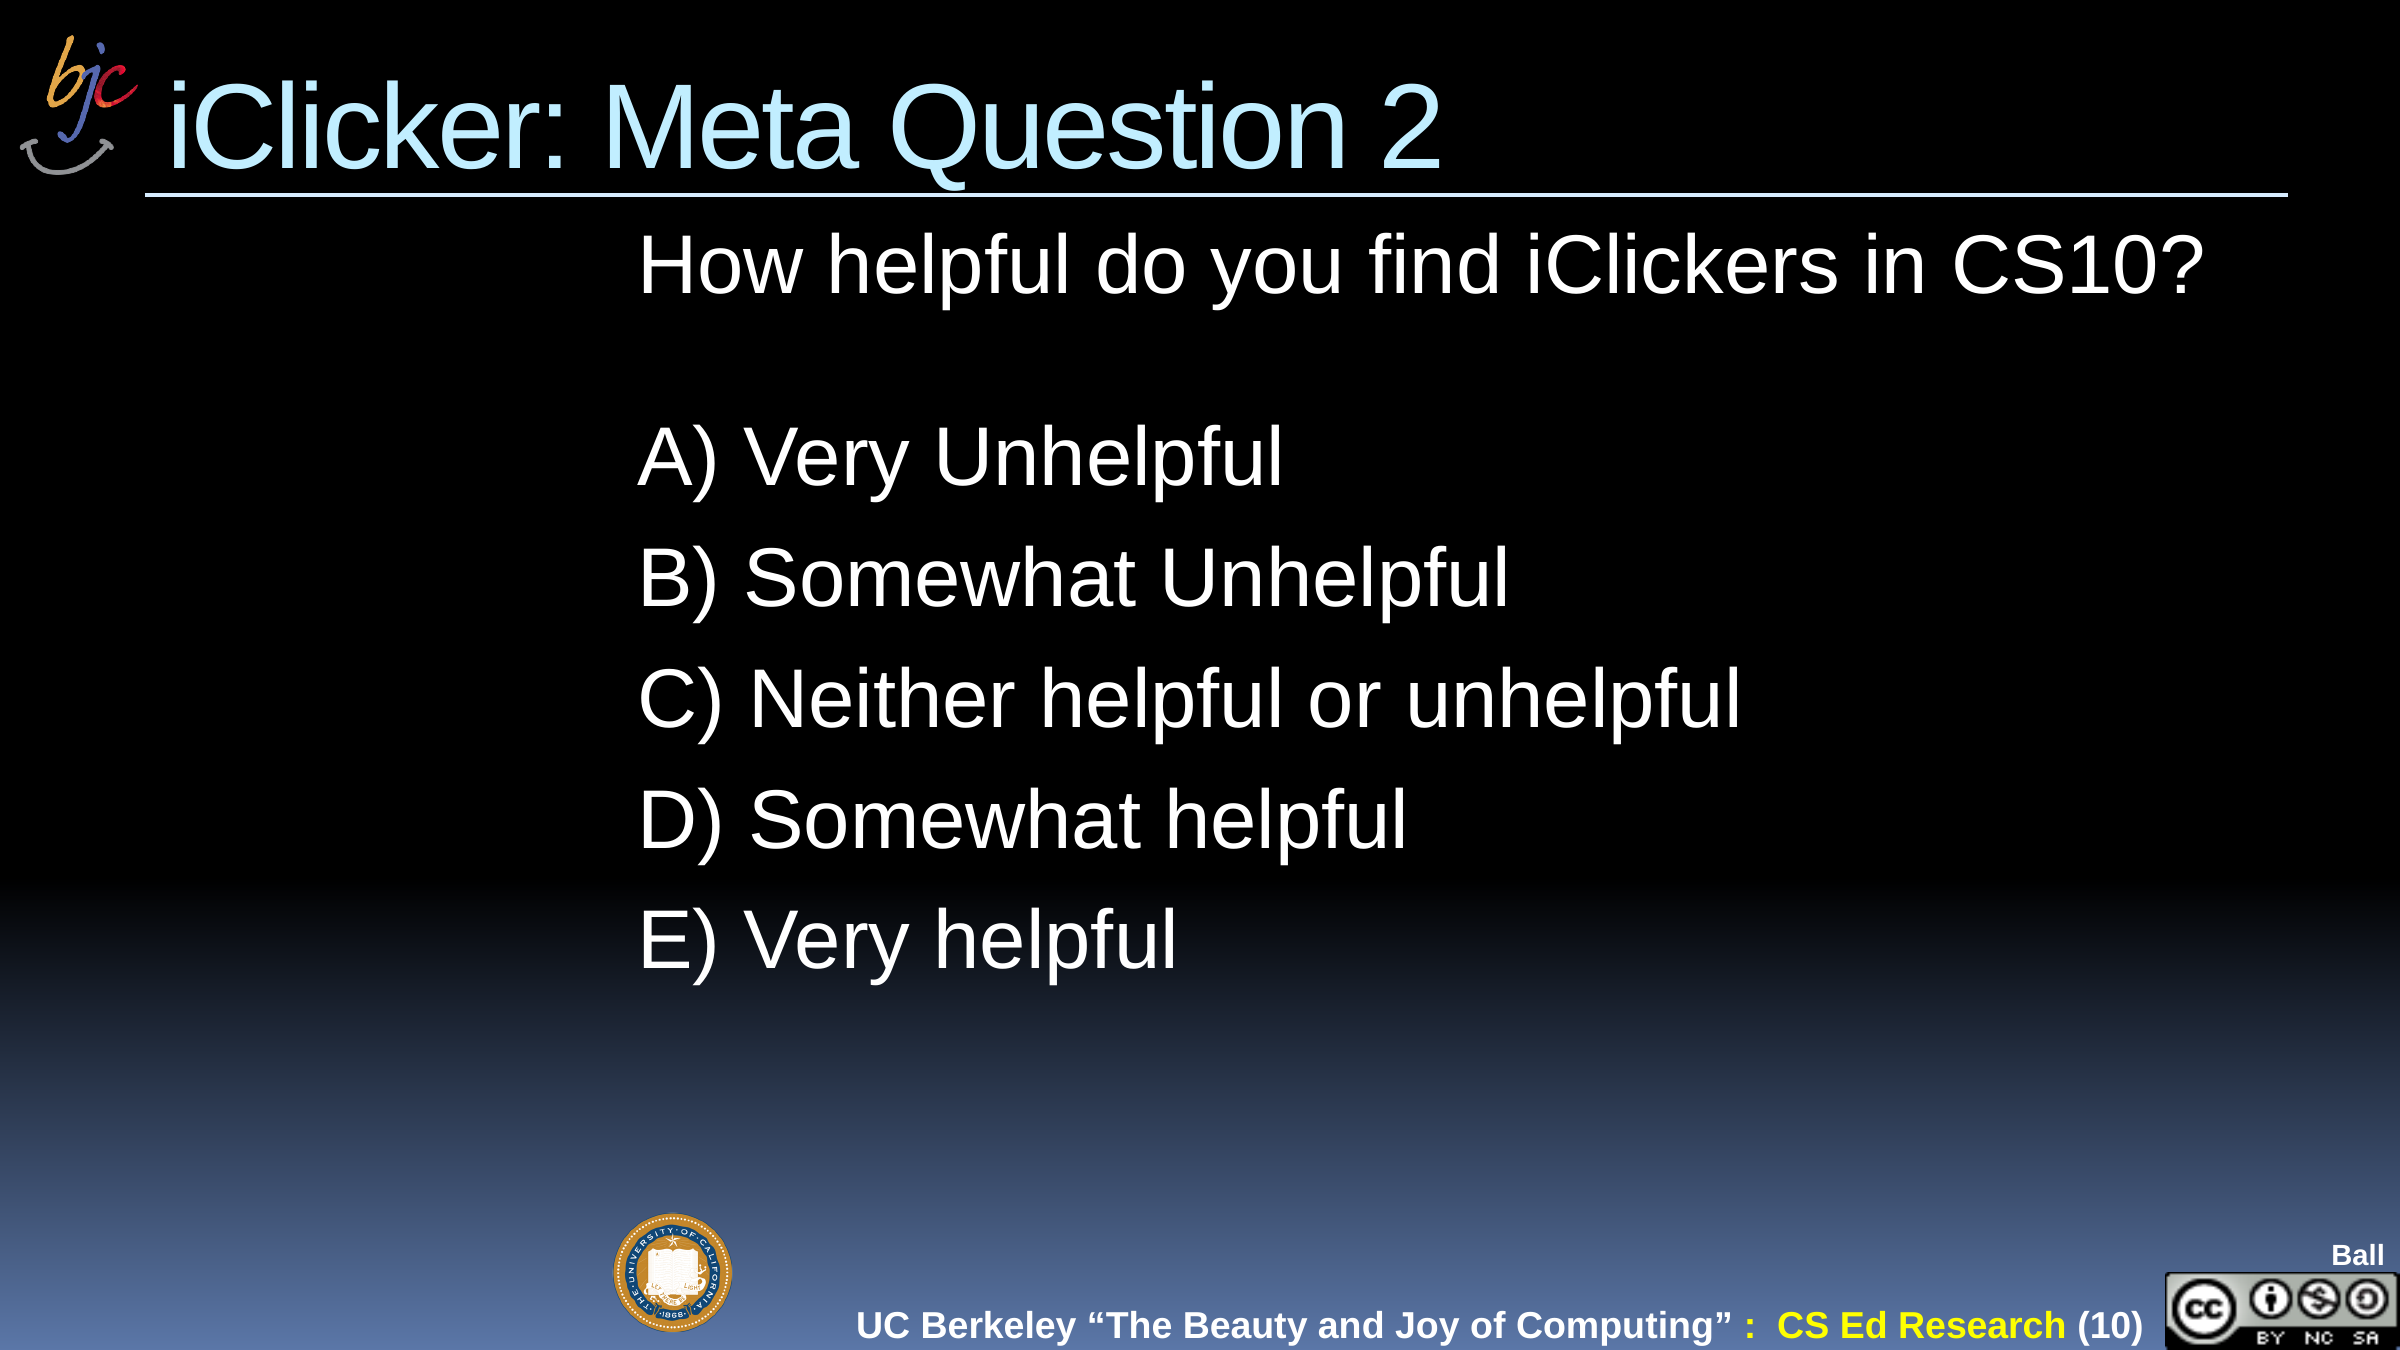

# iClicker: Meta Question 2
How helpful do you find iClickers in CS10?

A) Very Unhelpful
B) Somewhat Unhelpful
C) Neither helpful or unhelpful
D) Somewhat helpful
E) Very helpful